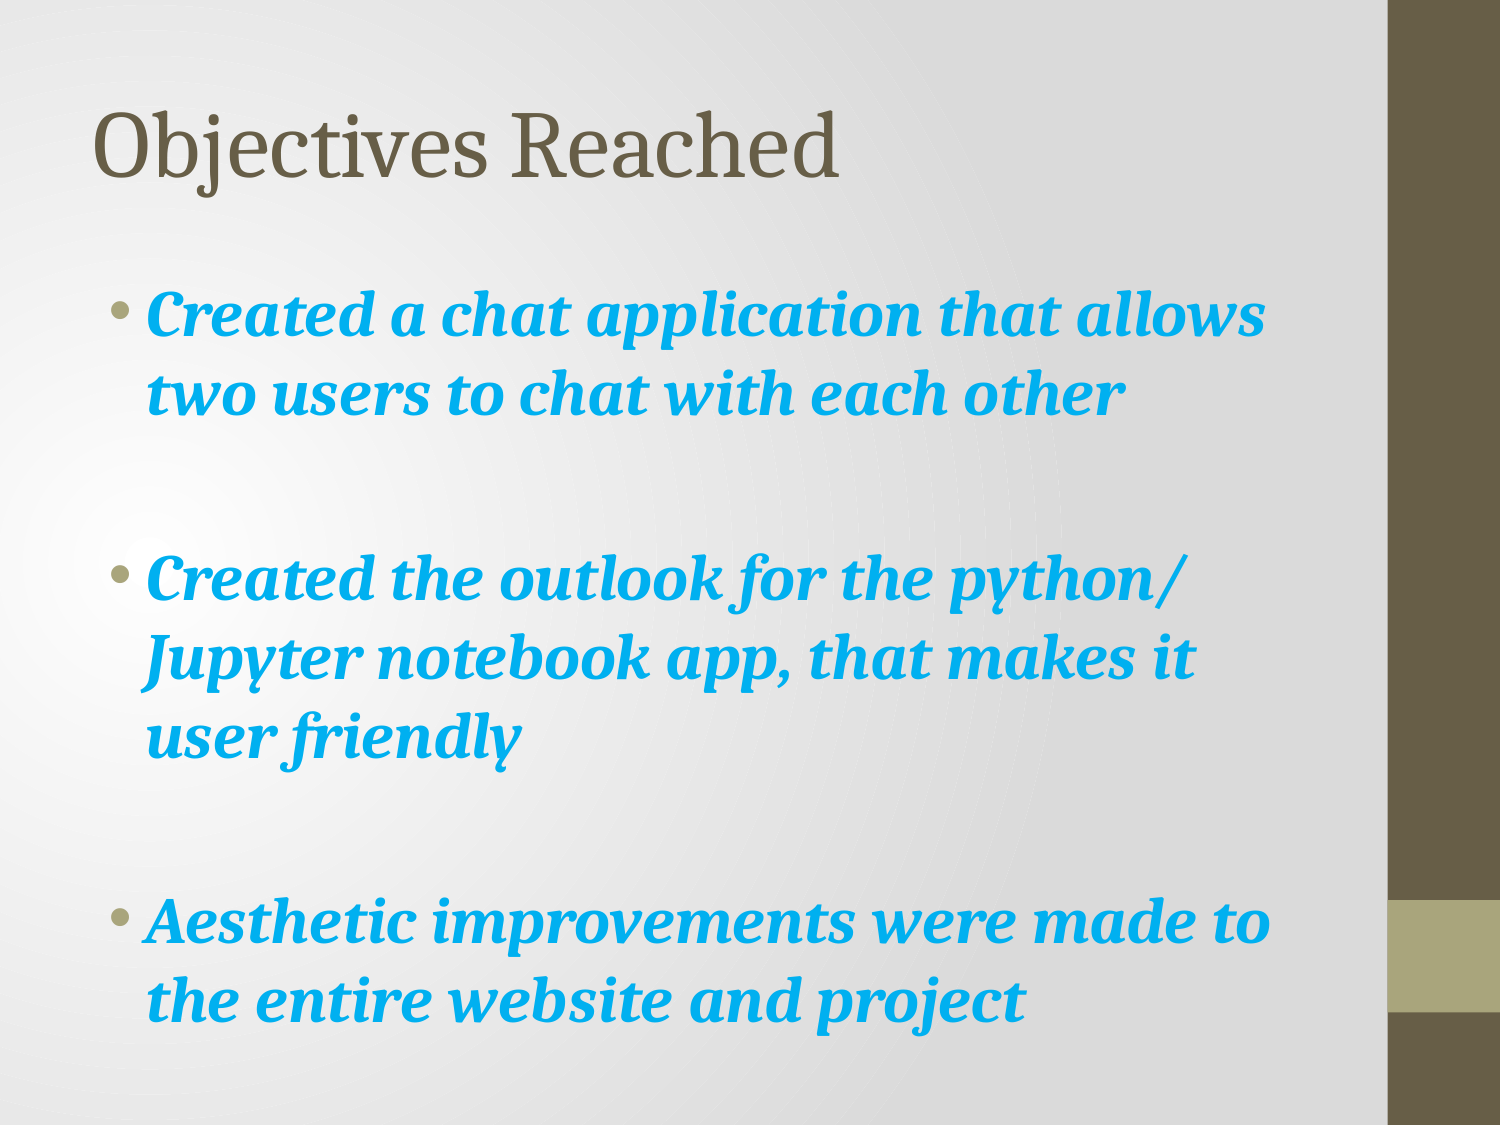

# Objectives Reached
Created a chat application that allows two users to chat with each other

Created the outlook for the python/ Jupyter notebook app, that makes it user friendly

Aesthetic improvements were made to the entire website and project